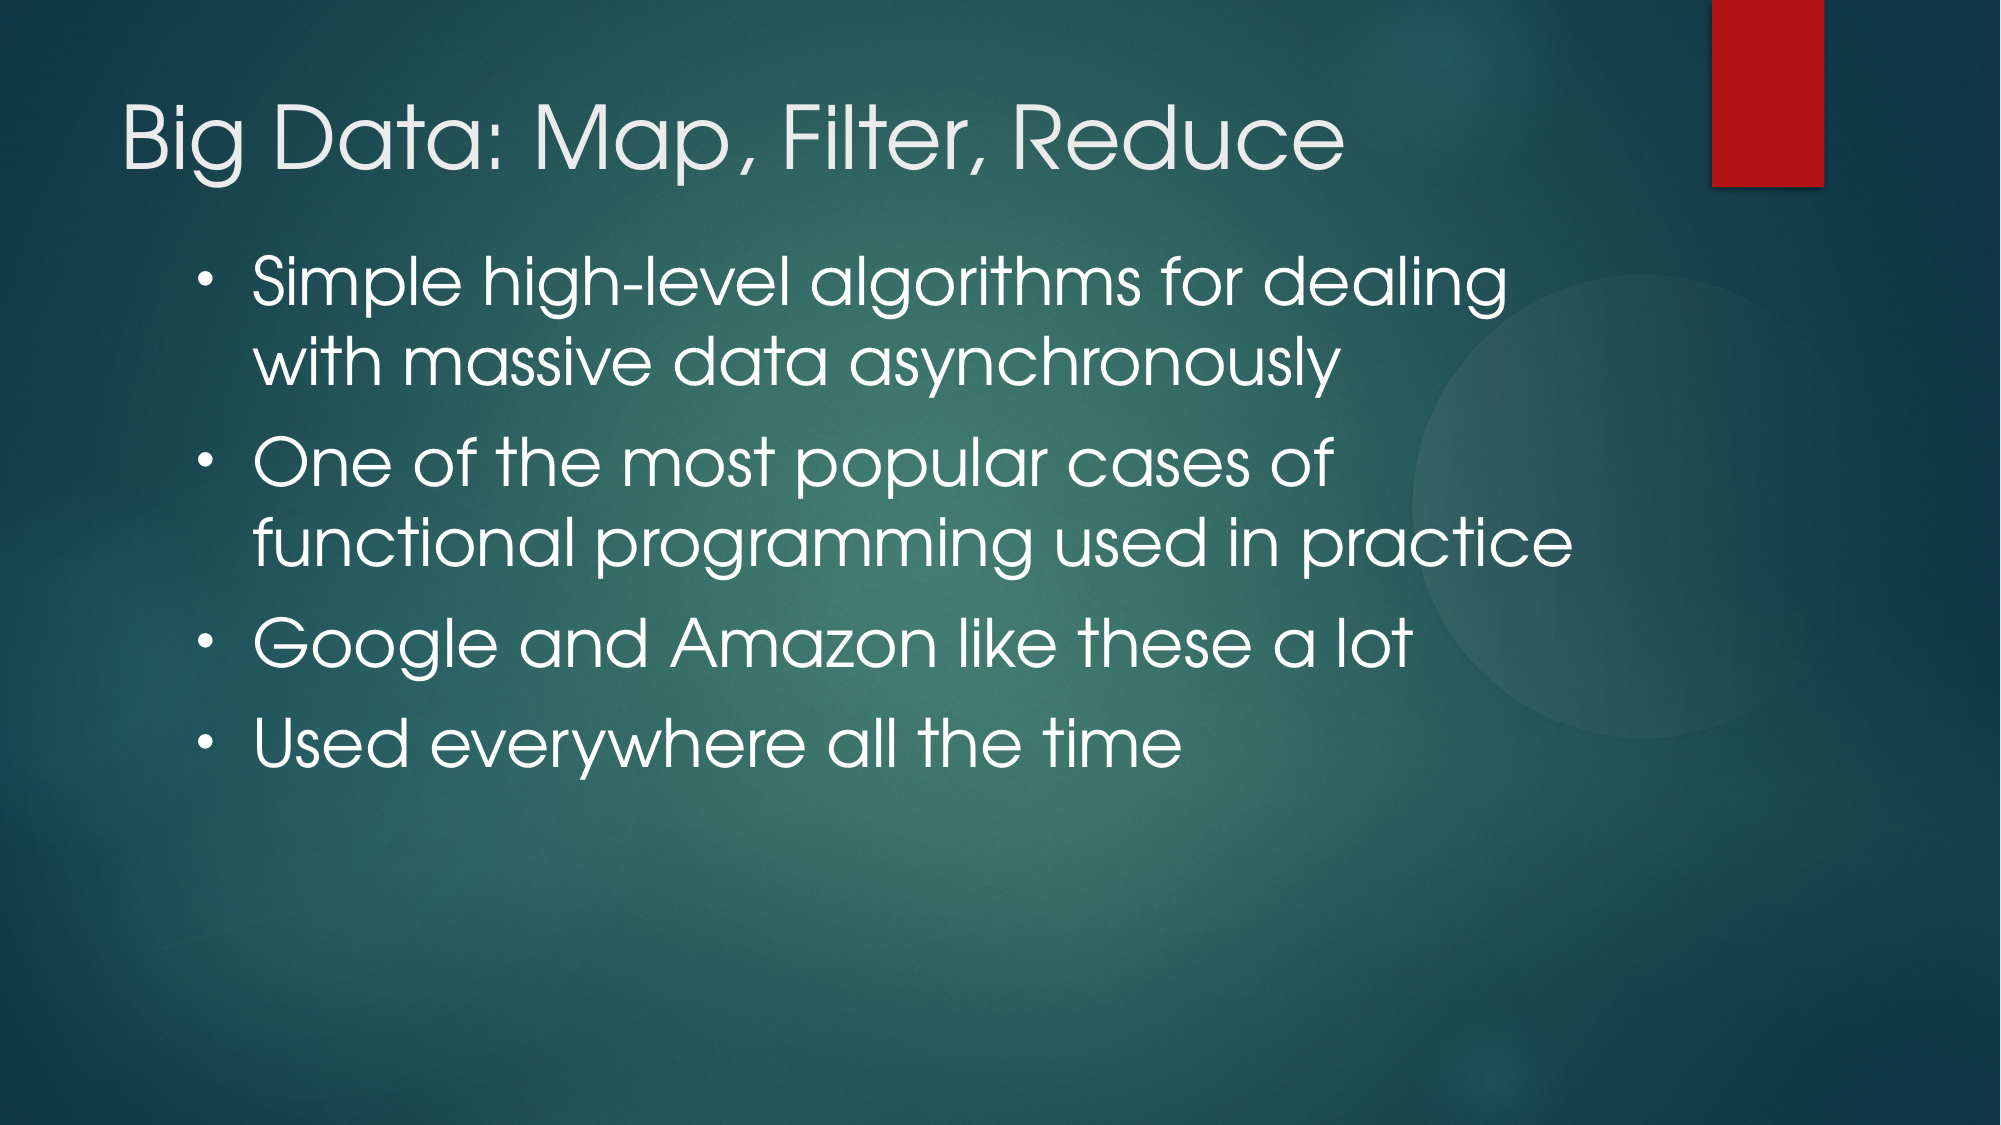

Big Data: Map, Filter, Reduce
Simple high-level algorithms for dealing with massive data asynchronously
One of the most popular cases of functional programming used in practice
Google and Amazon like these a lot
Used everywhere all the time